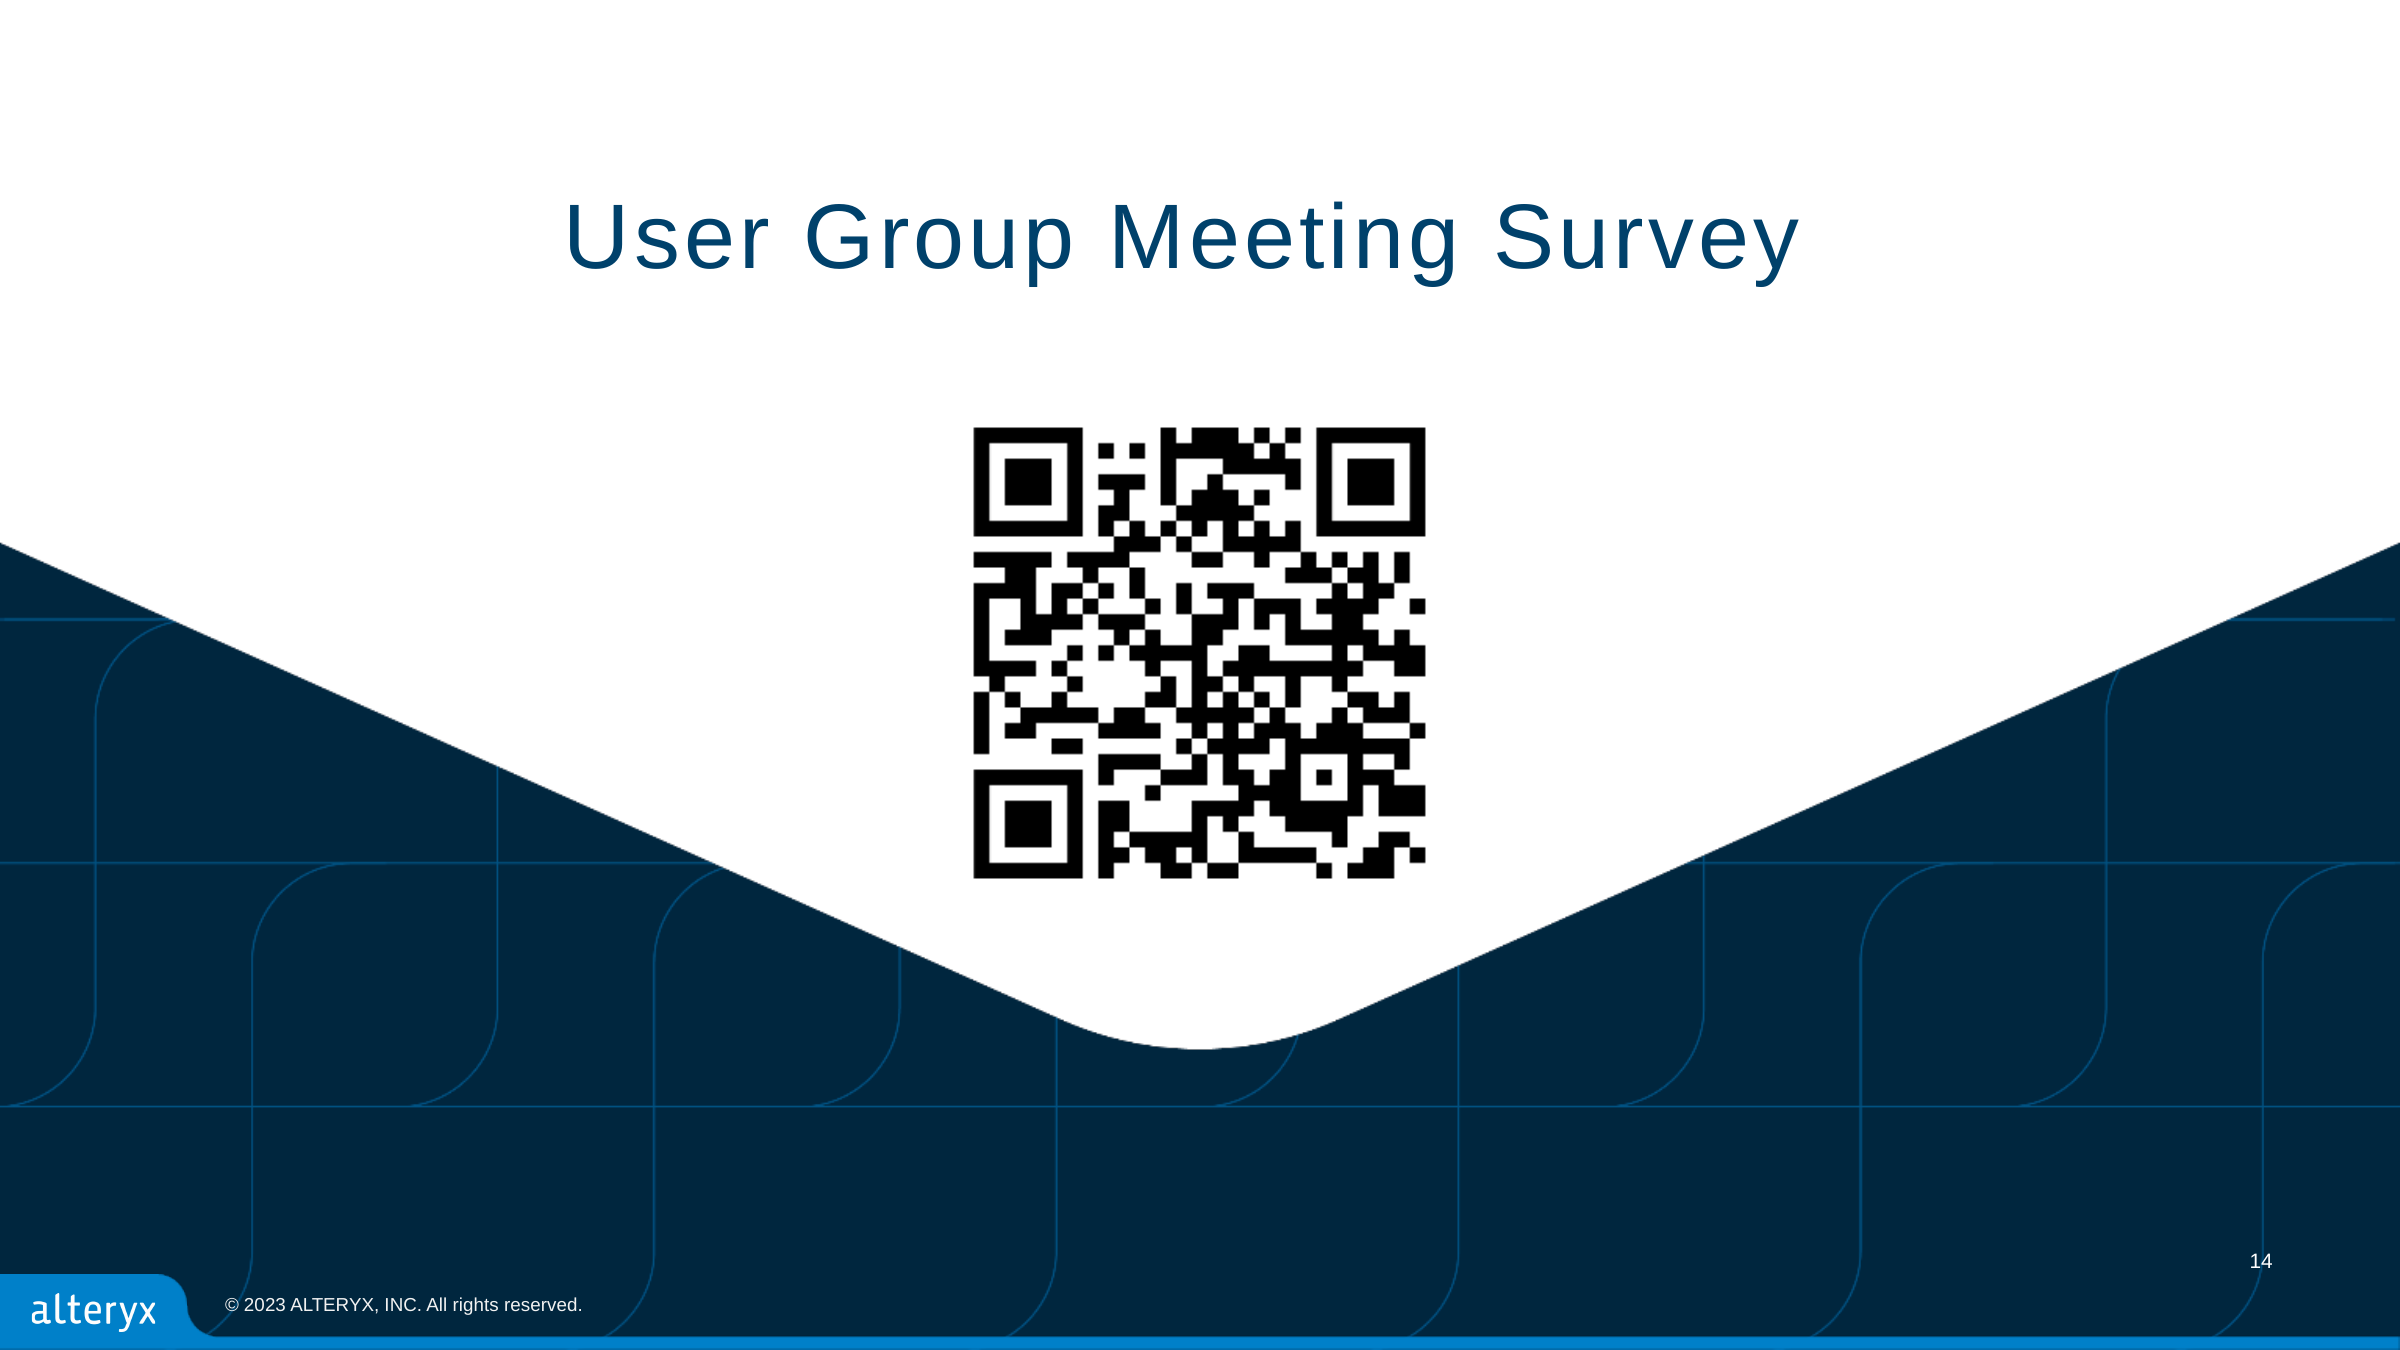

User Group Meeting Survey

14

© 2023 ALTERYX, INC. All rights reserved.
© 2023 ALTERYX, INC. All rights reserved.